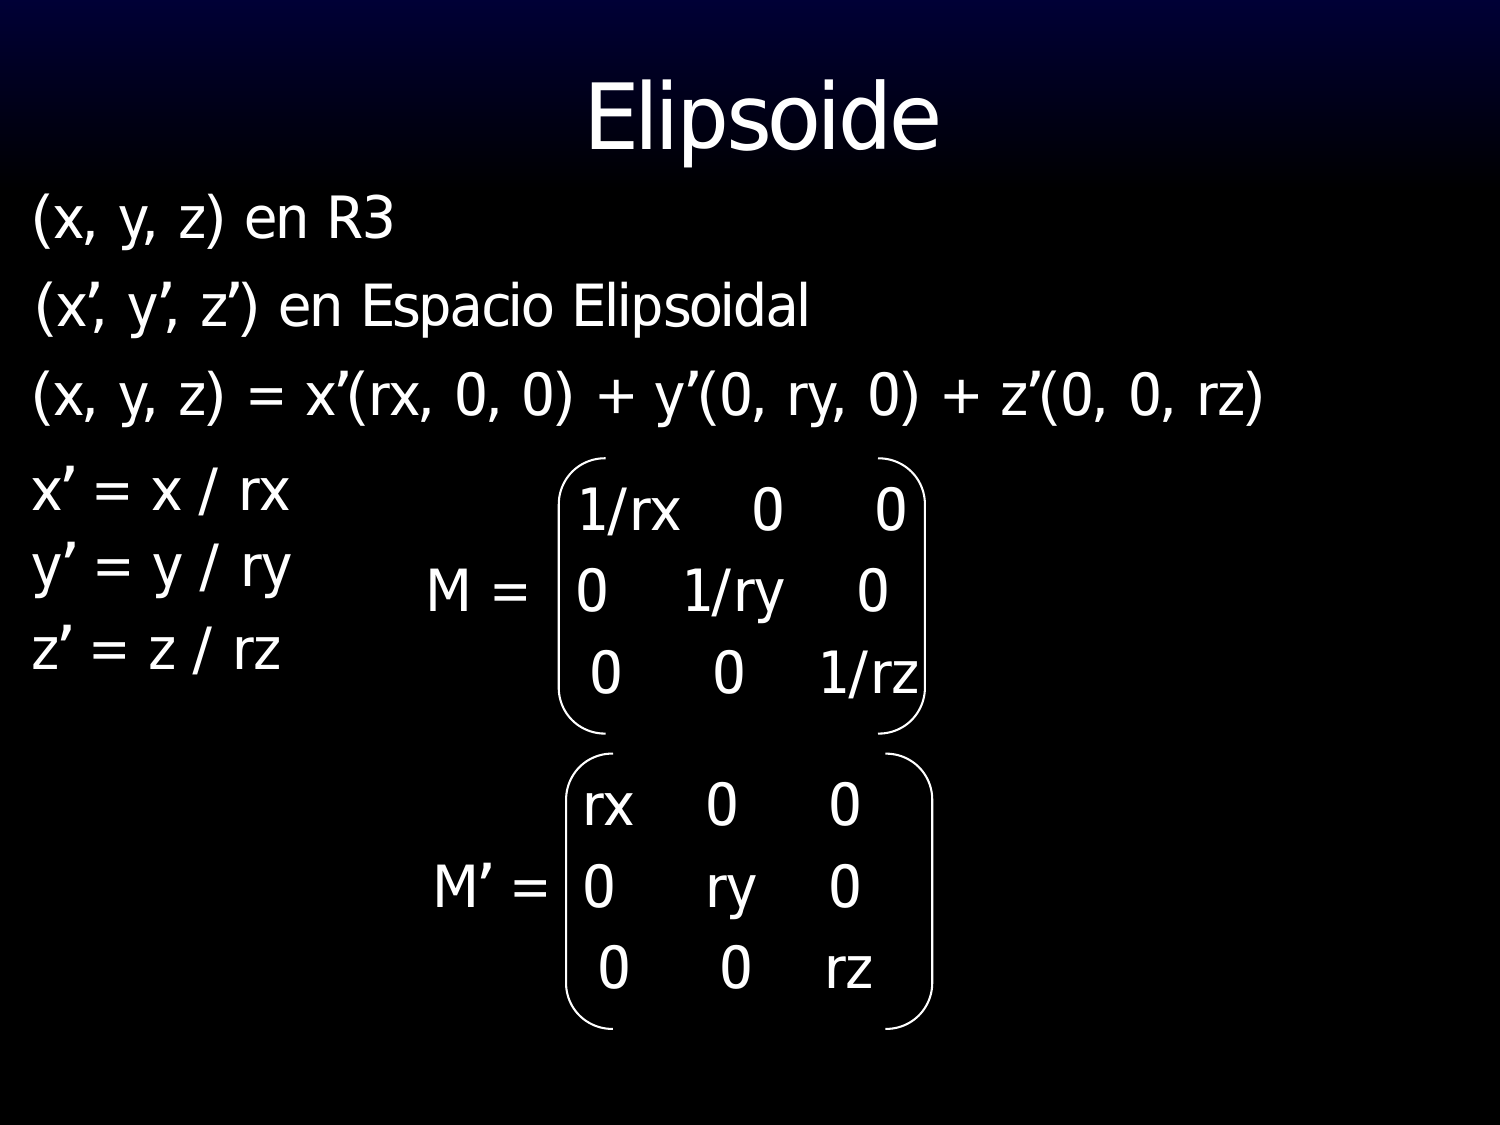

# Elipsoide
(x, y, z) en R3
(x’, y’, z’) en Espacio Elipsoidal
(x, y, z) = x’(rx, 0, 0) + y’(0, ry, 0) + z’(0, 0, rz)
x’ = x / rx

	1/rx    0     0
M =	0    1/ry    0
         0     0    1/rz
y’ = y / ry
z’ = z / rz

	rx    0     0
M’ =	0     ry    0
         0     0    rz